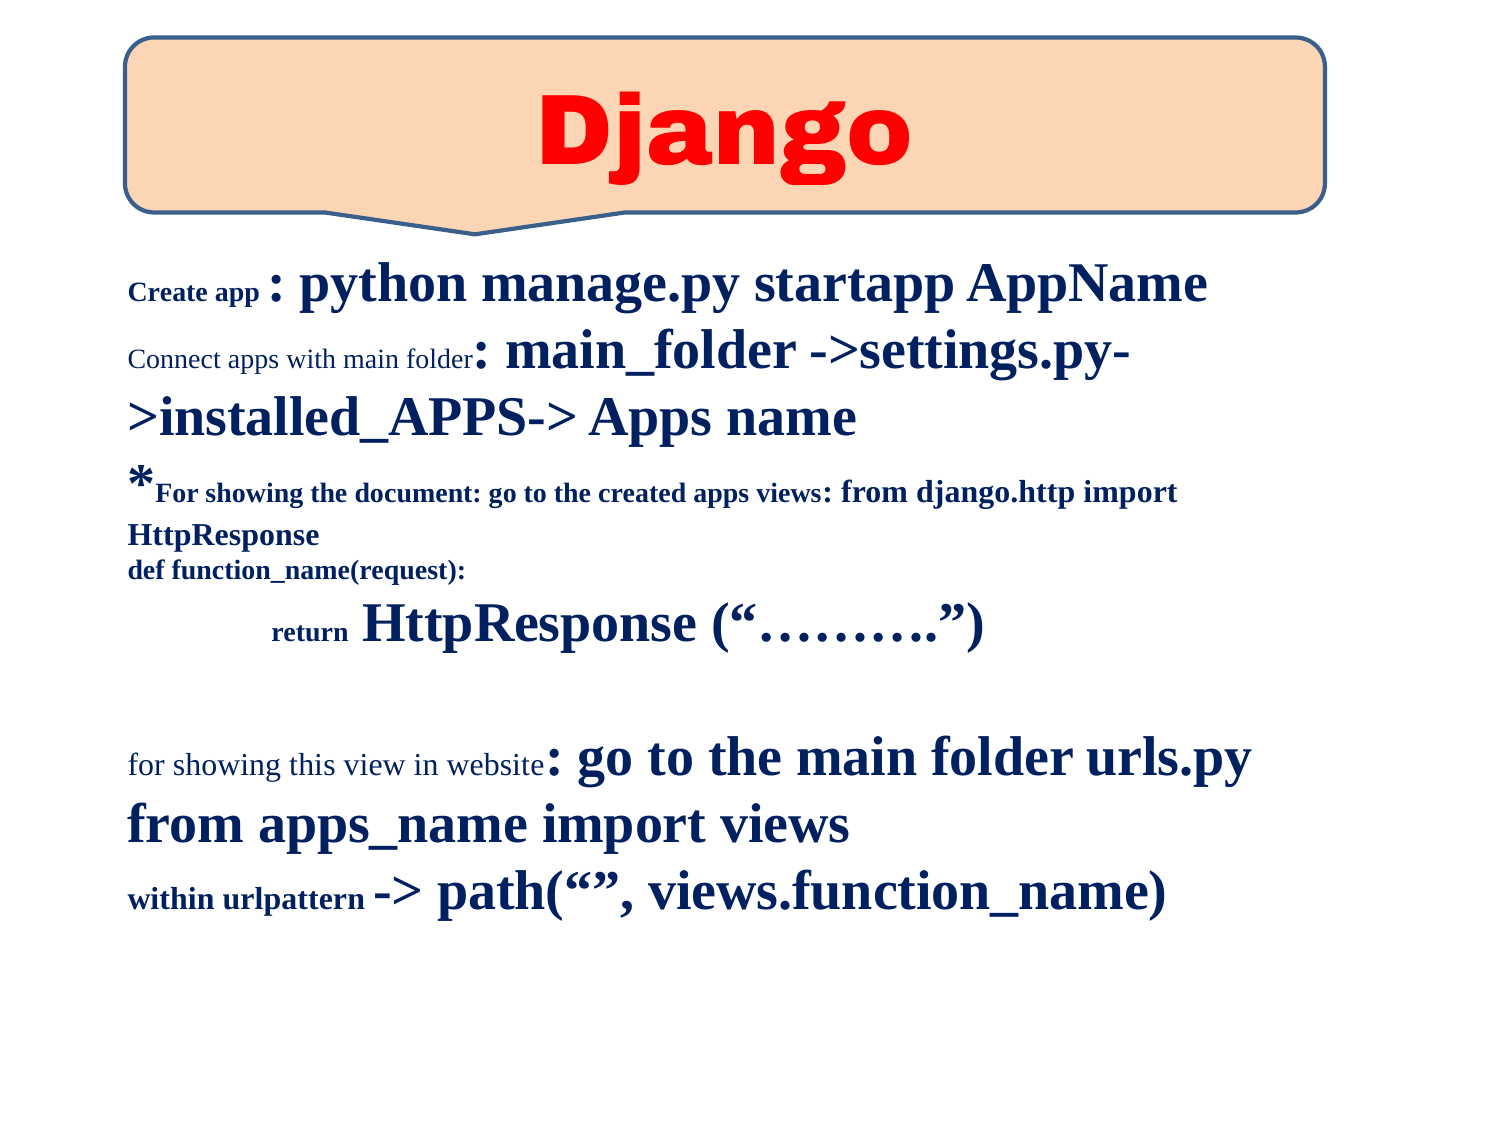

Django
# Create app : python manage.py startapp AppName Connect apps with main folder: main_folder ->settings.py->installed_APPS-> Apps name *For showing the document: go to the created apps views: from django.http import HttpResponse def function_name(request): return  HttpResponse (“……….”) for showing this view in website: go to the main folder urls.py from apps_name import views within urlpattern -> path(“”, views.function_name)